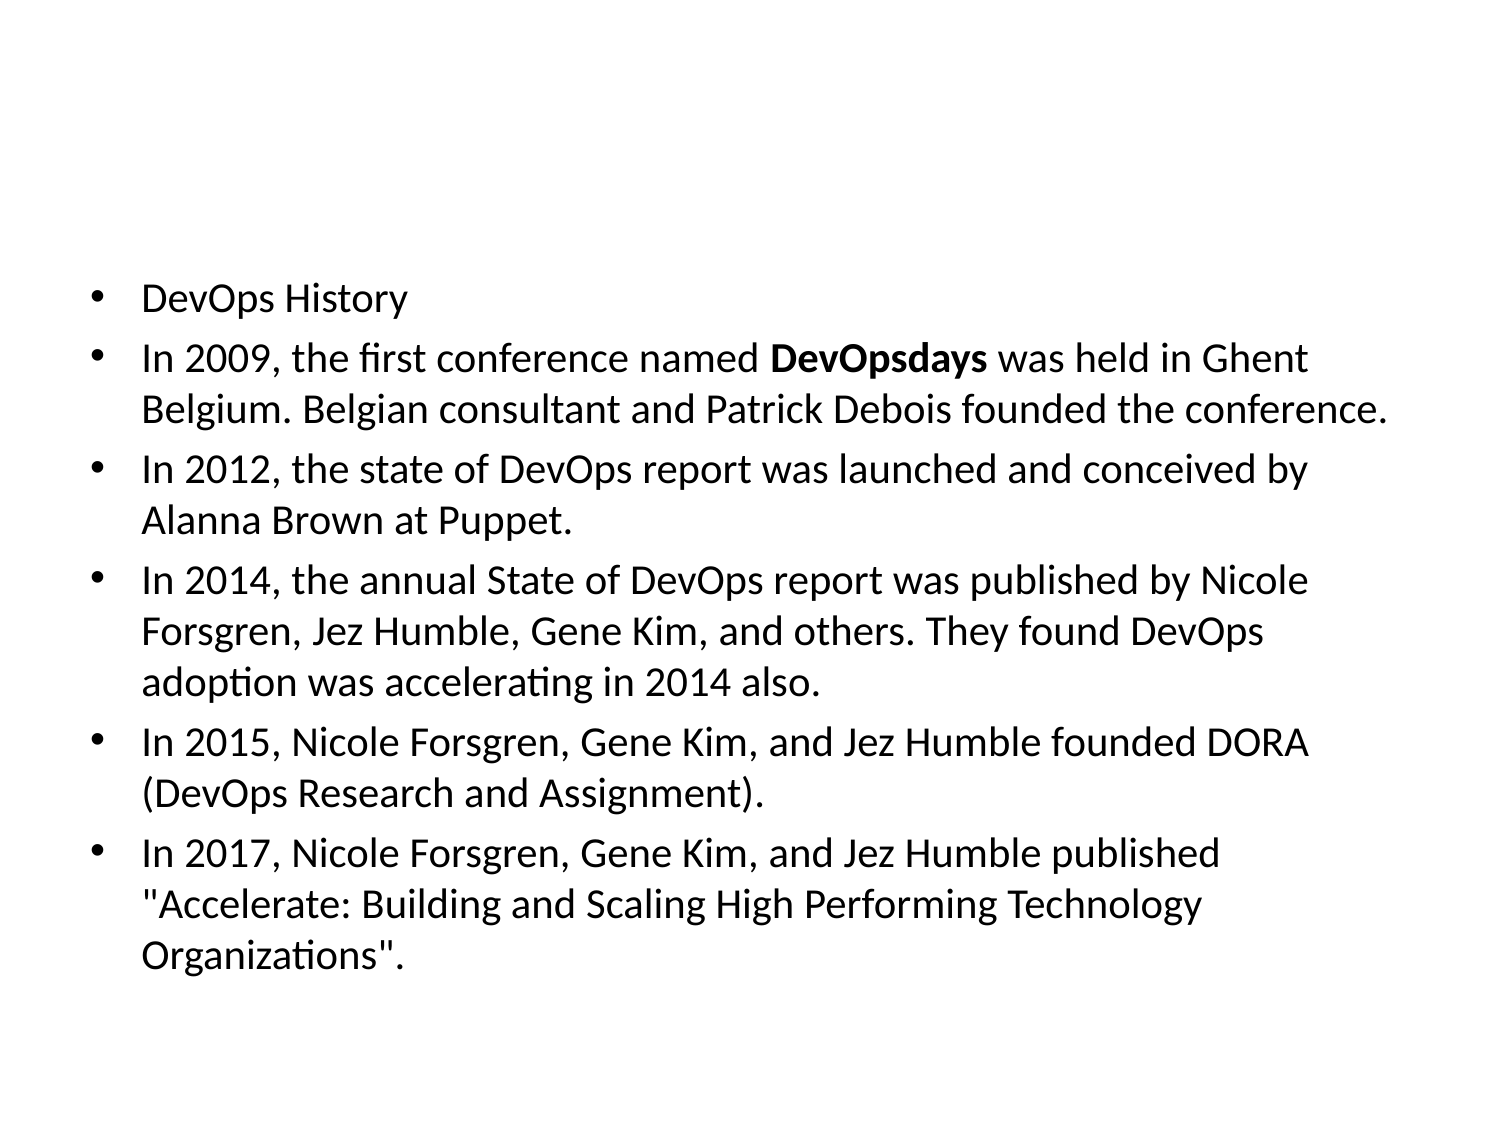

#
DevOps History
In 2009, the first conference named DevOpsdays was held in Ghent Belgium. Belgian consultant and Patrick Debois founded the conference.
In 2012, the state of DevOps report was launched and conceived by Alanna Brown at Puppet.
In 2014, the annual State of DevOps report was published by Nicole Forsgren, Jez Humble, Gene Kim, and others. They found DevOps adoption was accelerating in 2014 also.
In 2015, Nicole Forsgren, Gene Kim, and Jez Humble founded DORA (DevOps Research and Assignment).
In 2017, Nicole Forsgren, Gene Kim, and Jez Humble published "Accelerate: Building and Scaling High Performing Technology Organizations".